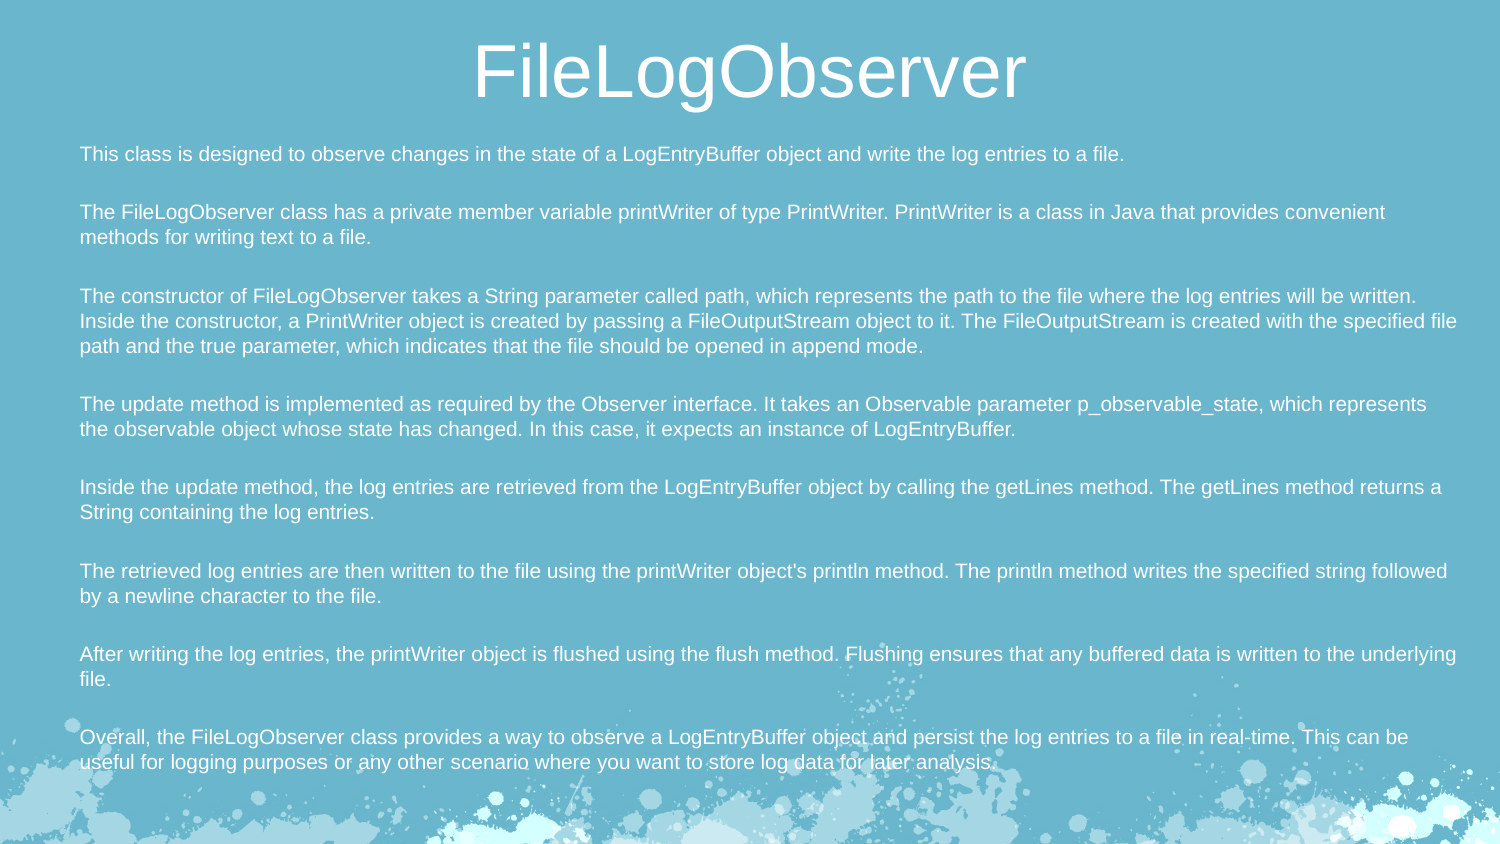

FileLogObserver
This class is designed to observe changes in the state of a LogEntryBuffer object and write the log entries to a file.

The FileLogObserver class has a private member variable printWriter of type PrintWriter. PrintWriter is a class in Java that provides convenient
methods for writing text to a file.

The constructor of FileLogObserver takes a String parameter called path, which represents the path to the file where the log entries will be written.
Inside the constructor, a PrintWriter object is created by passing a FileOutputStream object to it. The FileOutputStream is created with the specified file path and the true parameter, which indicates that the file should be opened in append mode.

The update method is implemented as required by the Observer interface. It takes an Observable parameter p_observable_state, which represents the observable object whose state has changed. In this case, it expects an instance of LogEntryBuffer.

Inside the update method, the log entries are retrieved from the LogEntryBuffer object by calling the getLines method. The getLines method returns a String containing the log entries.

The retrieved log entries are then written to the file using the printWriter object's println method. The println method writes the specified string followed by a newline character to the file.

After writing the log entries, the printWriter object is flushed using the flush method. Flushing ensures that any buffered data is written to the underlying file.

Overall, the FileLogObserver class provides a way to observe a LogEntryBuffer object and persist the log entries to a file in real-time. This can be
useful for logging purposes or any other scenario where you want to store log data for later analysis.